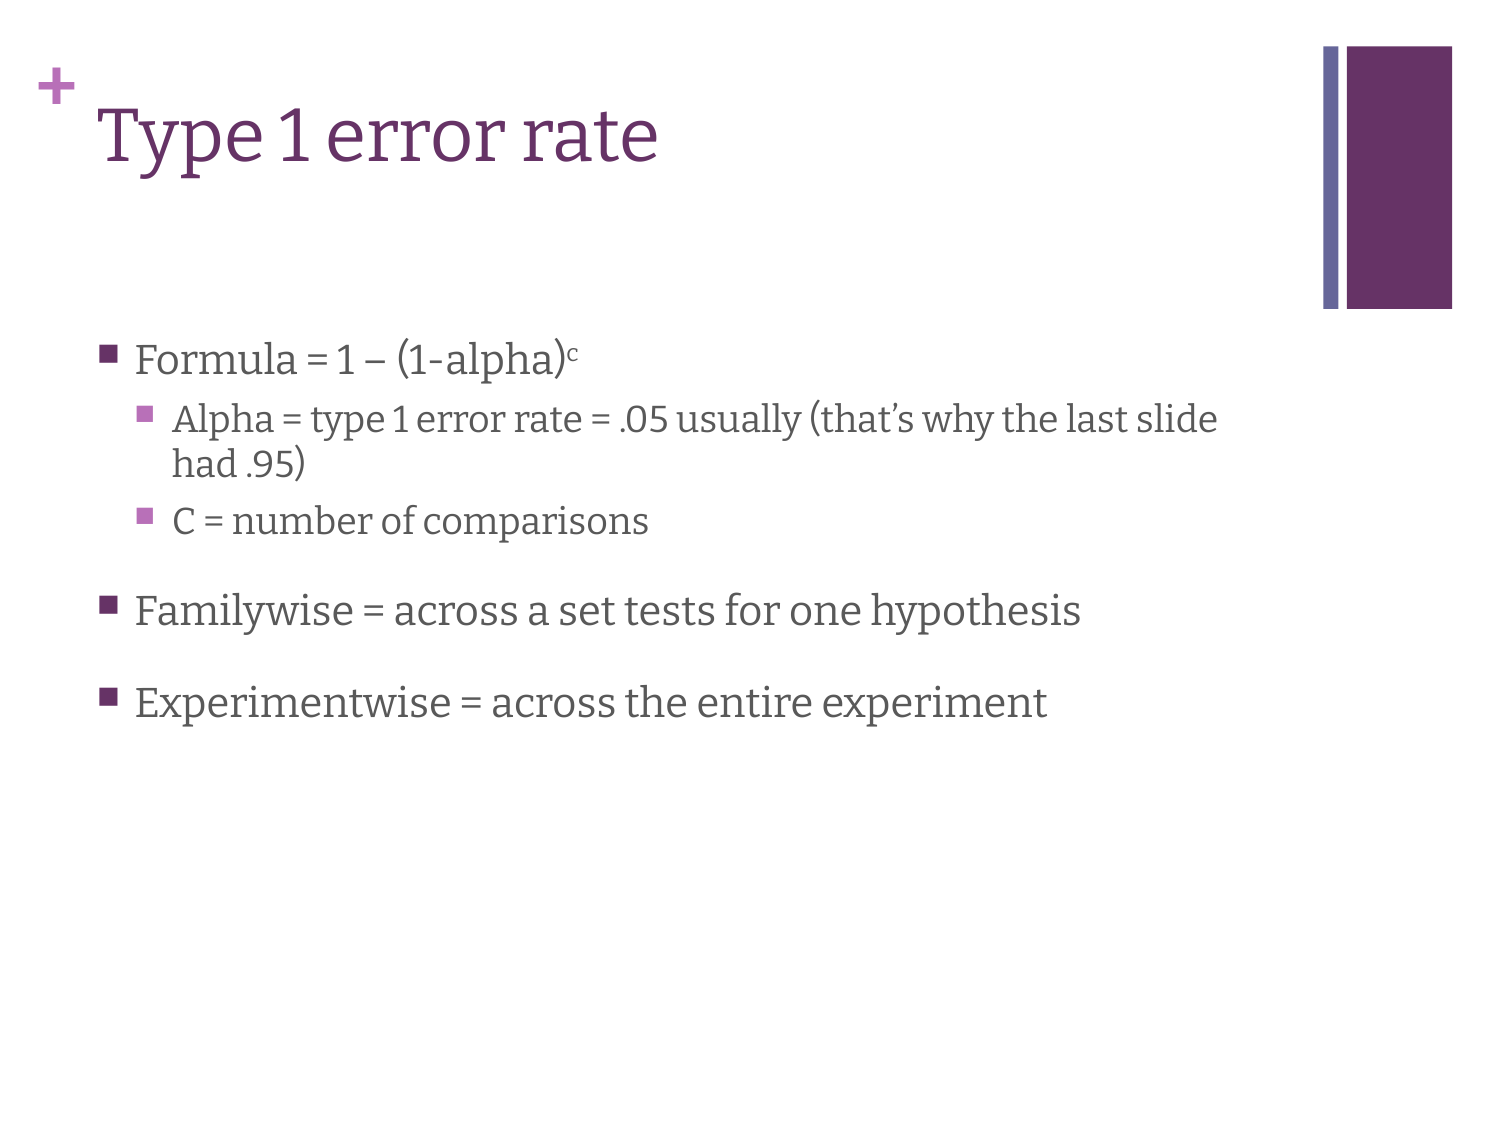

# Type 1 error rate
Formula = 1 – (1-alpha)c
Alpha = type 1 error rate = .05 usually (that’s why the last slide had .95)
C = number of comparisons
Familywise = across a set tests for one hypothesis
Experimentwise = across the entire experiment